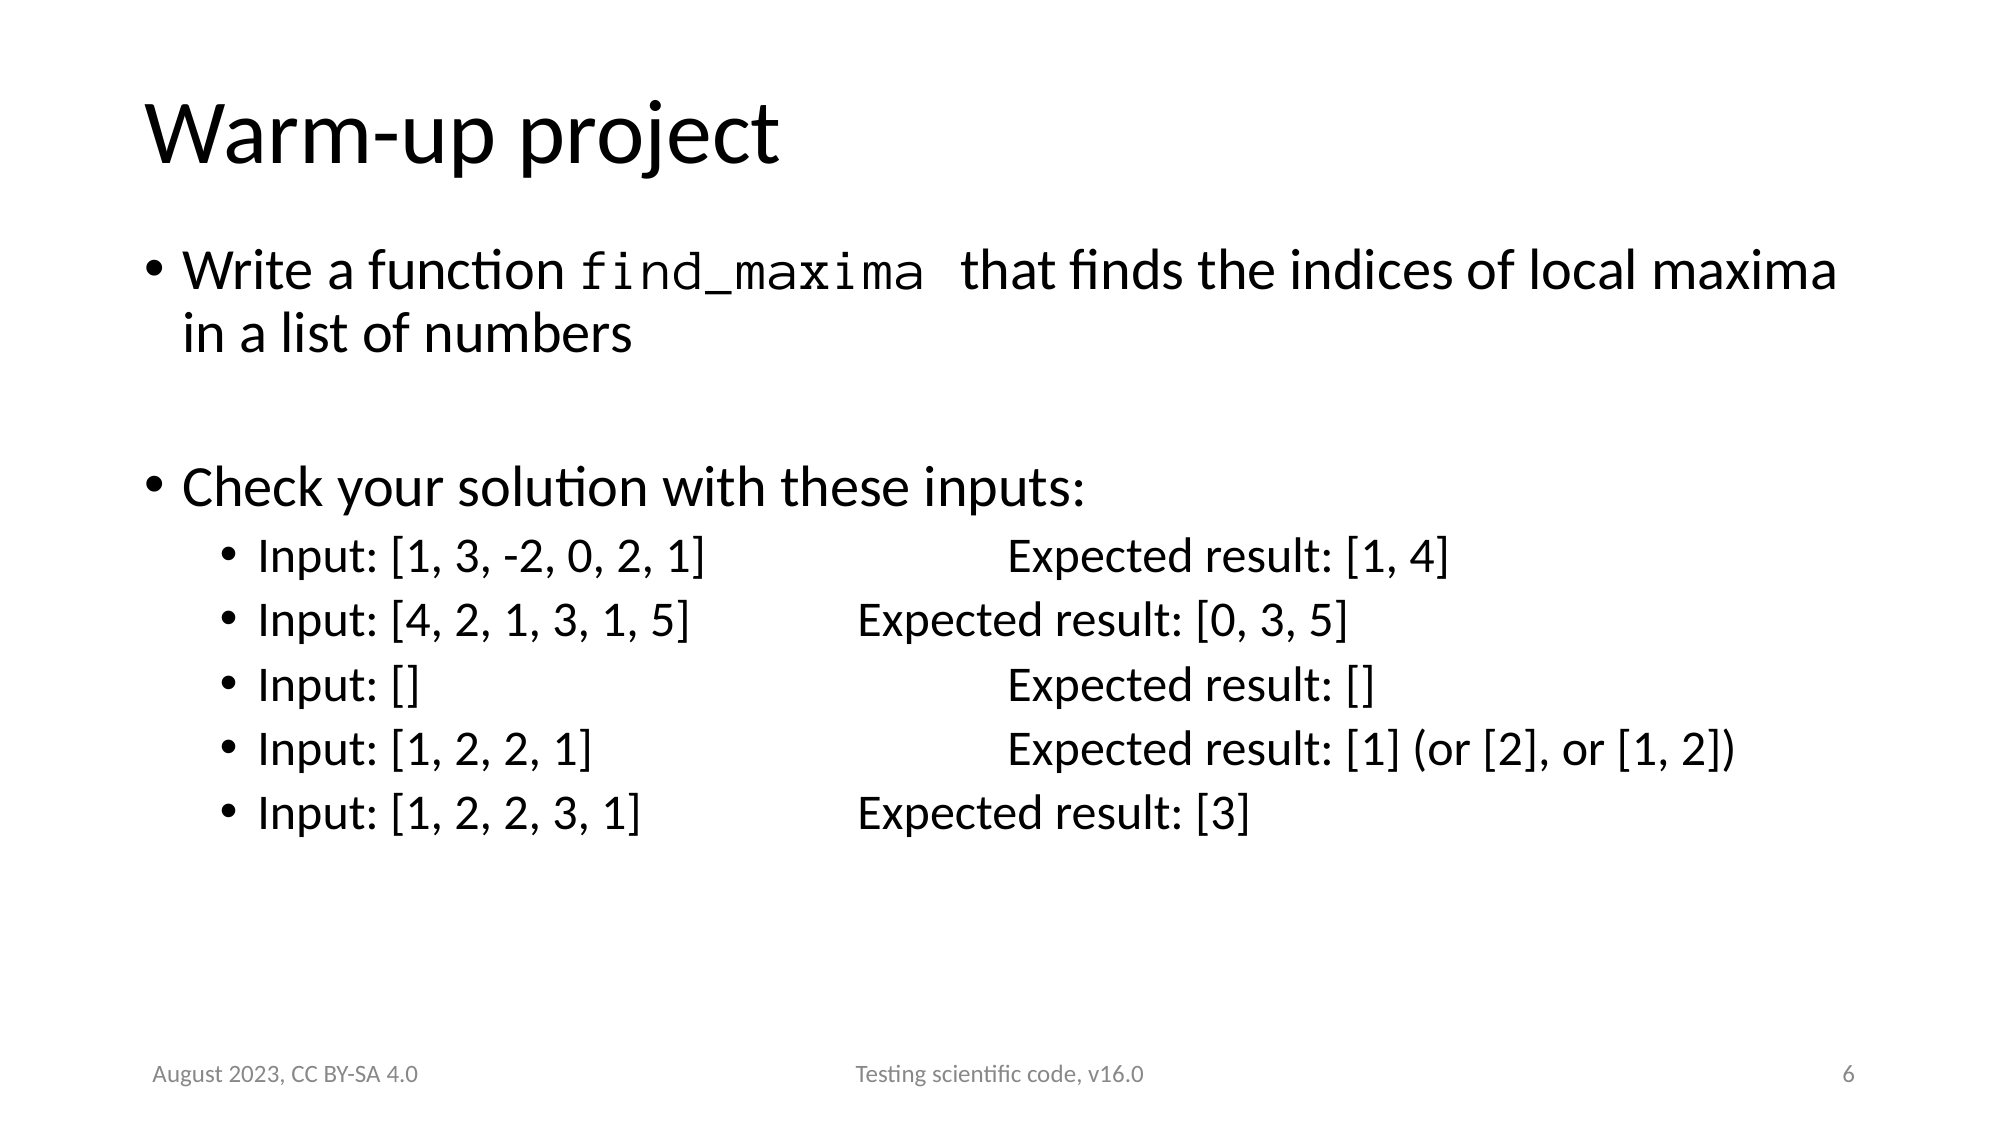

# Warm-up project
Write a function find_maxima that finds the indices of local maxima in a list of numbers
Check your solution with these inputs:
Input: [1, 3, -2, 0, 2, 1] 		Expected result: [1, 4]
Input: [4, 2, 1, 3, 1, 5]		Expected result: [0, 3, 5]
Input: []				Expected result: []
Input: [1, 2, 2, 1]			Expected result: [1] (or [2], or [1, 2])
Input: [1, 2, 2, 3, 1]		Expected result: [3]
August 2023, CC BY-SA 4.0
Testing scientific code, v16.0
6